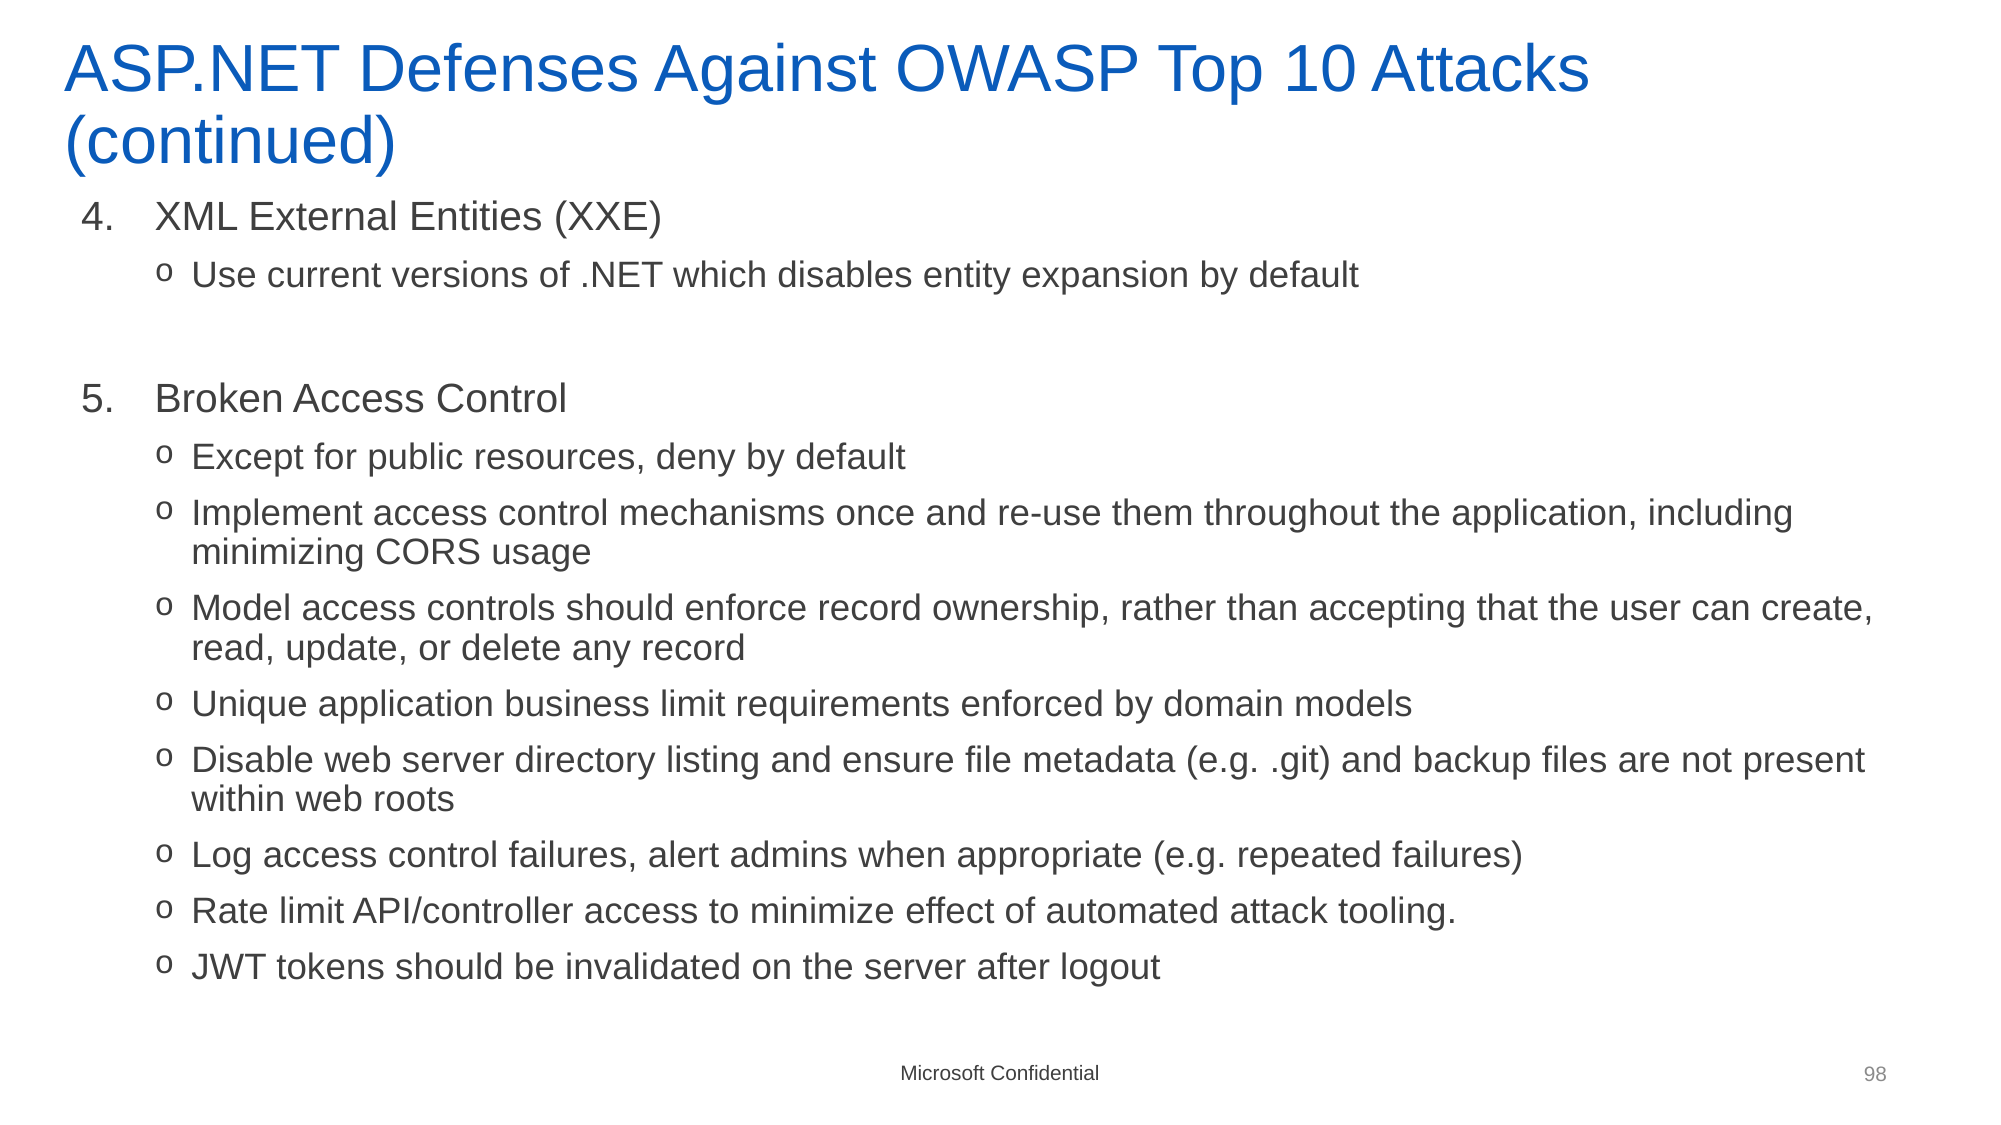

# ASP.NET Defenses Against OWASP Top 10 Attacks (continued)
XML External Entities (XXE)
Use current versions of .NET which disables entity expansion by default

Broken Access Control
Except for public resources, deny by default
Implement access control mechanisms once and re-use them throughout the application, including minimizing CORS usage
Model access controls should enforce record ownership, rather than accepting that the user can create, read, update, or delete any record
Unique application business limit requirements enforced by domain models
Disable web server directory listing and ensure file metadata (e.g. .git) and backup files are not present within web roots
Log access control failures, alert admins when appropriate (e.g. repeated failures)
Rate limit API/controller access to minimize effect of automated attack tooling.
JWT tokens should be invalidated on the server after logout

98